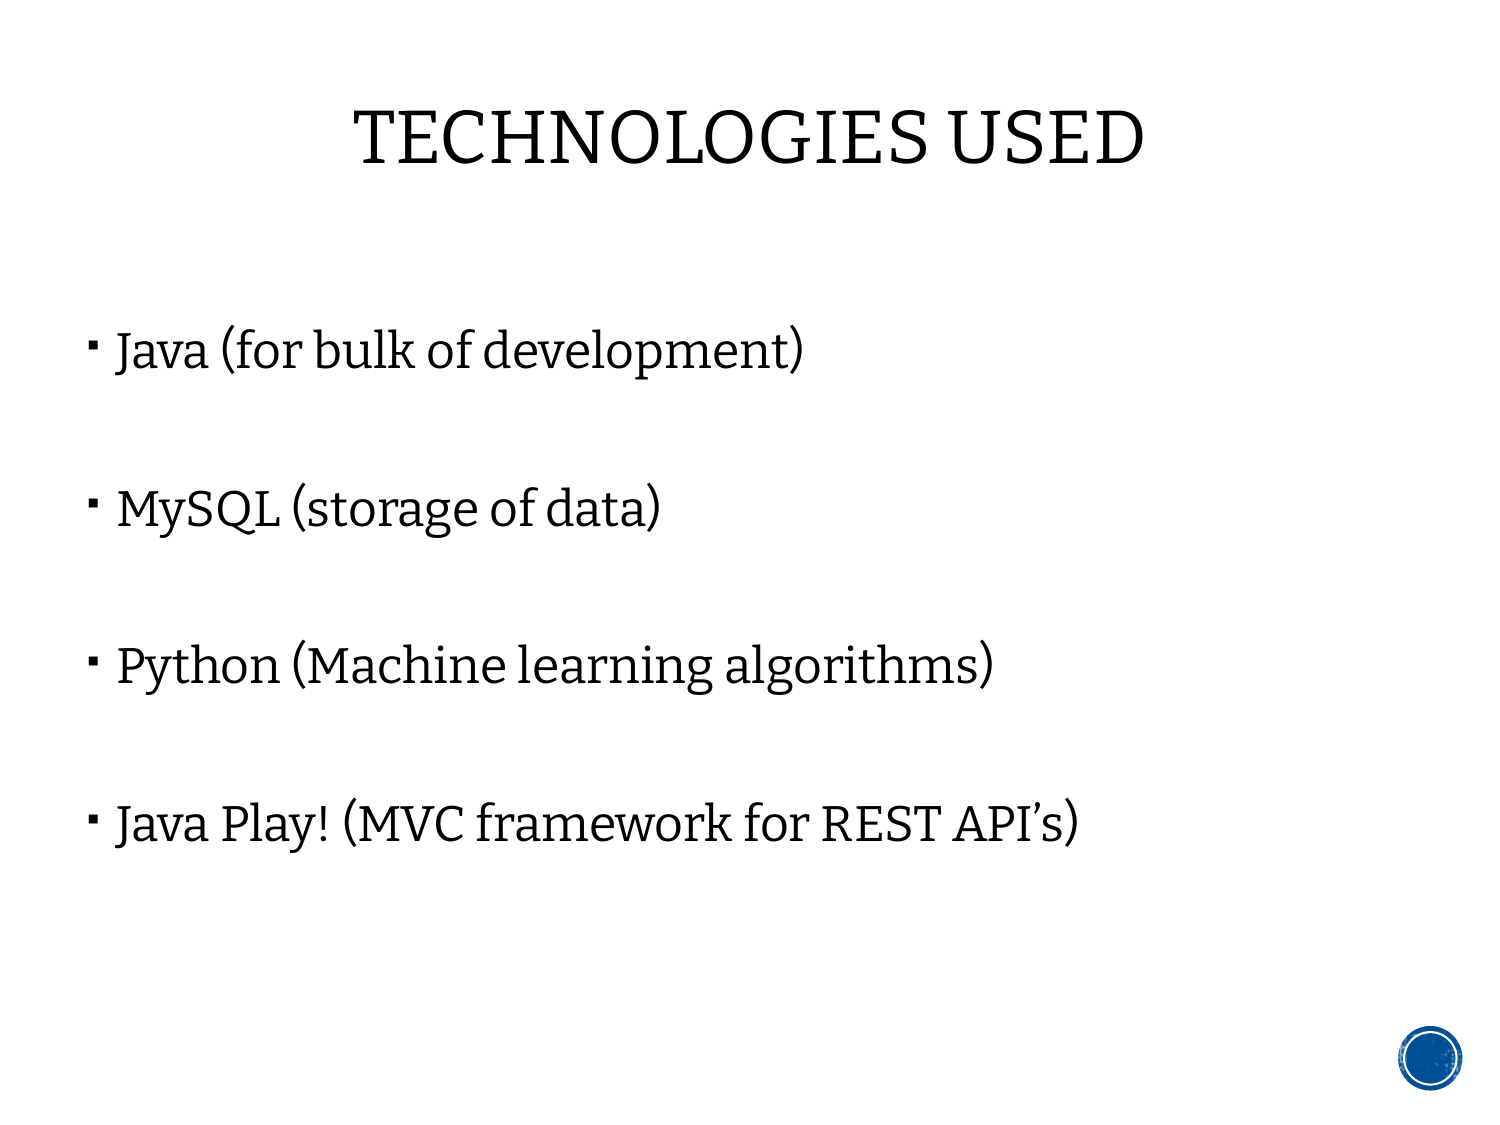

# TECHNOLOGIES used
Java (for bulk of development)

MySQL (storage of data)

Python (Machine learning algorithms)

Java Play! (MVC framework for REST API’s)